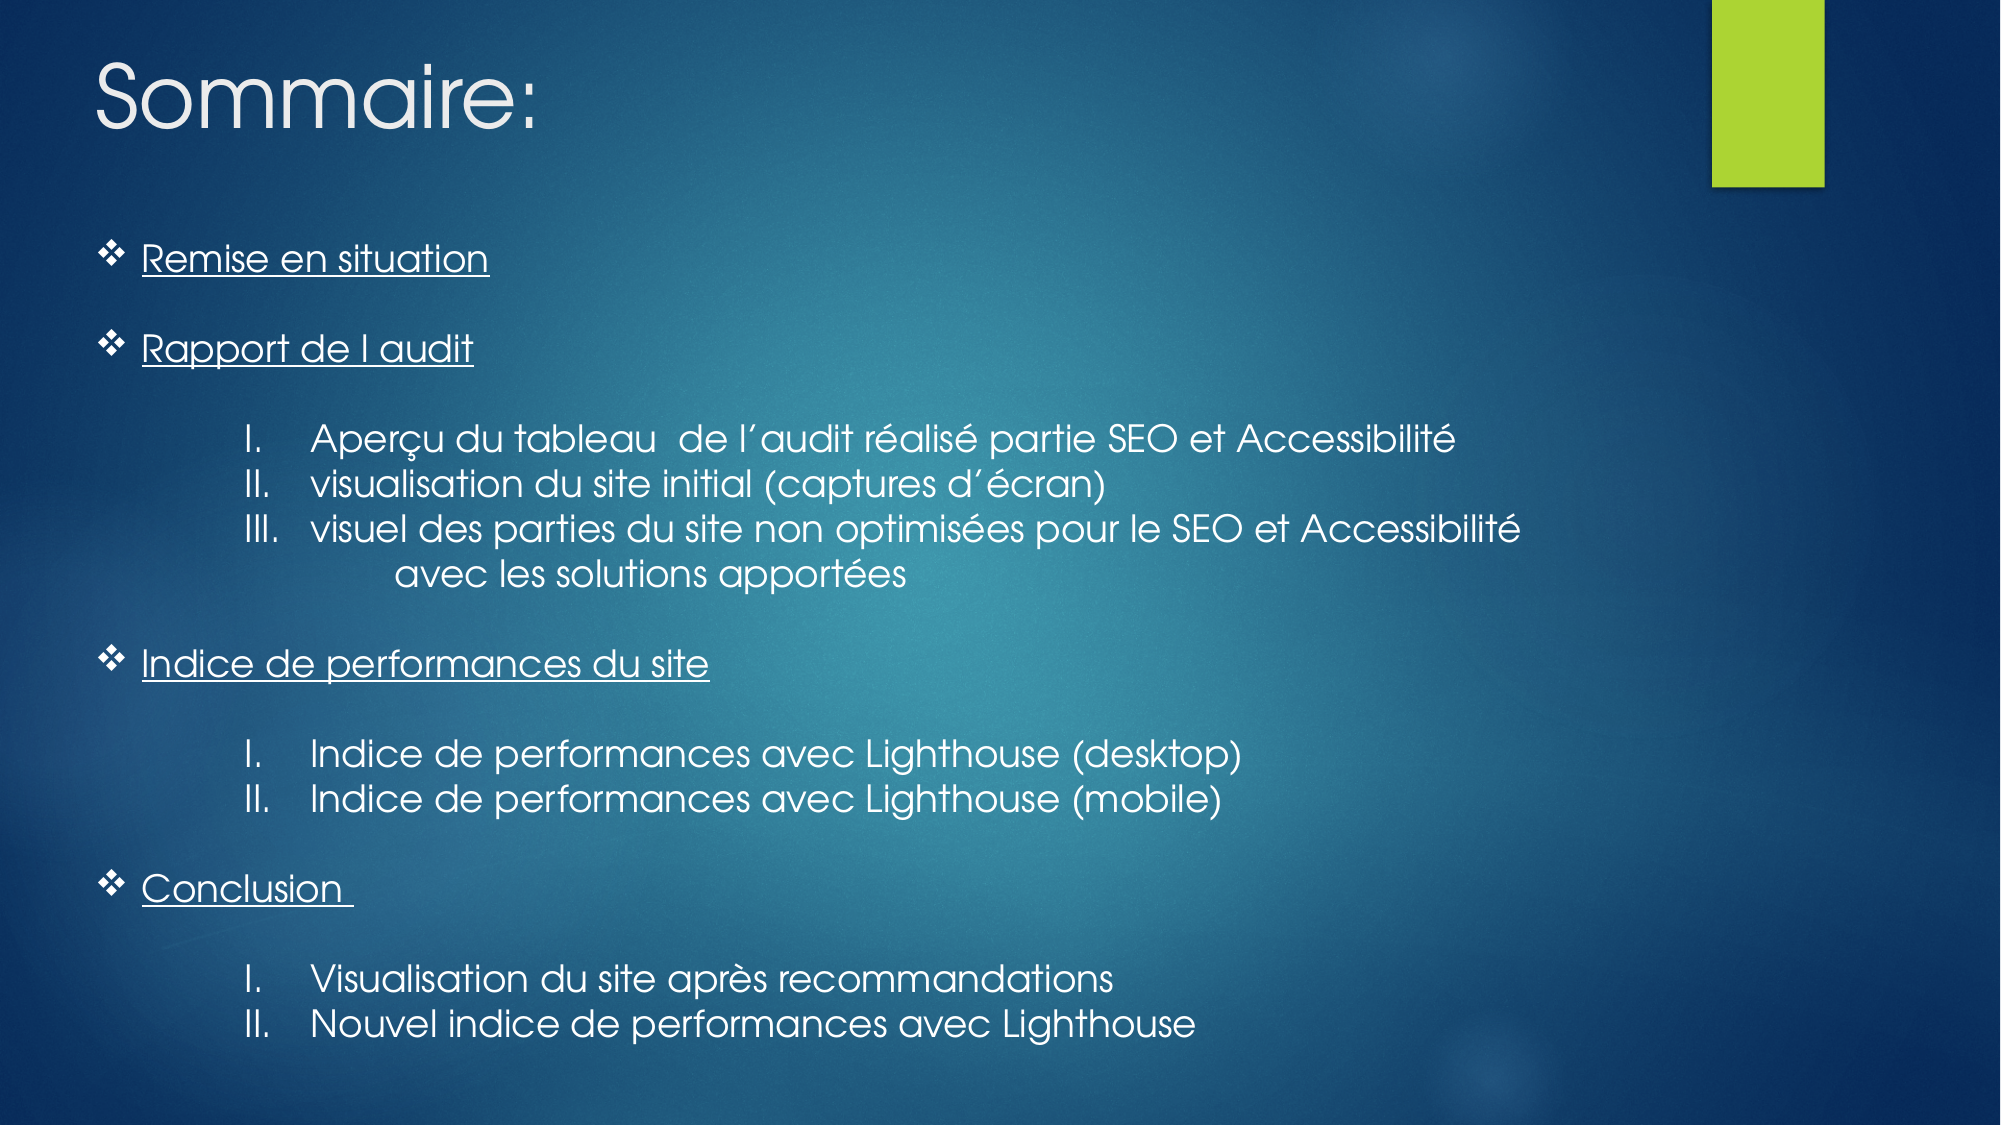

# Sommaire:
Remise en situation

Rapport de l audit

Aperçu du tableau  de l’audit réalisé partie SEO et Accessibilité
visualisation du site initial (captures d’écran)
visuel des parties du site non optimisées pour le SEO et Accessibilité
 	avec les solutions apportées

Indice de performances du site

Indice de performances avec Lighthouse (desktop)
Indice de performances avec Lighthouse (mobile)

Conclusion

Visualisation du site après recommandations
Nouvel indice de performances avec Lighthouse